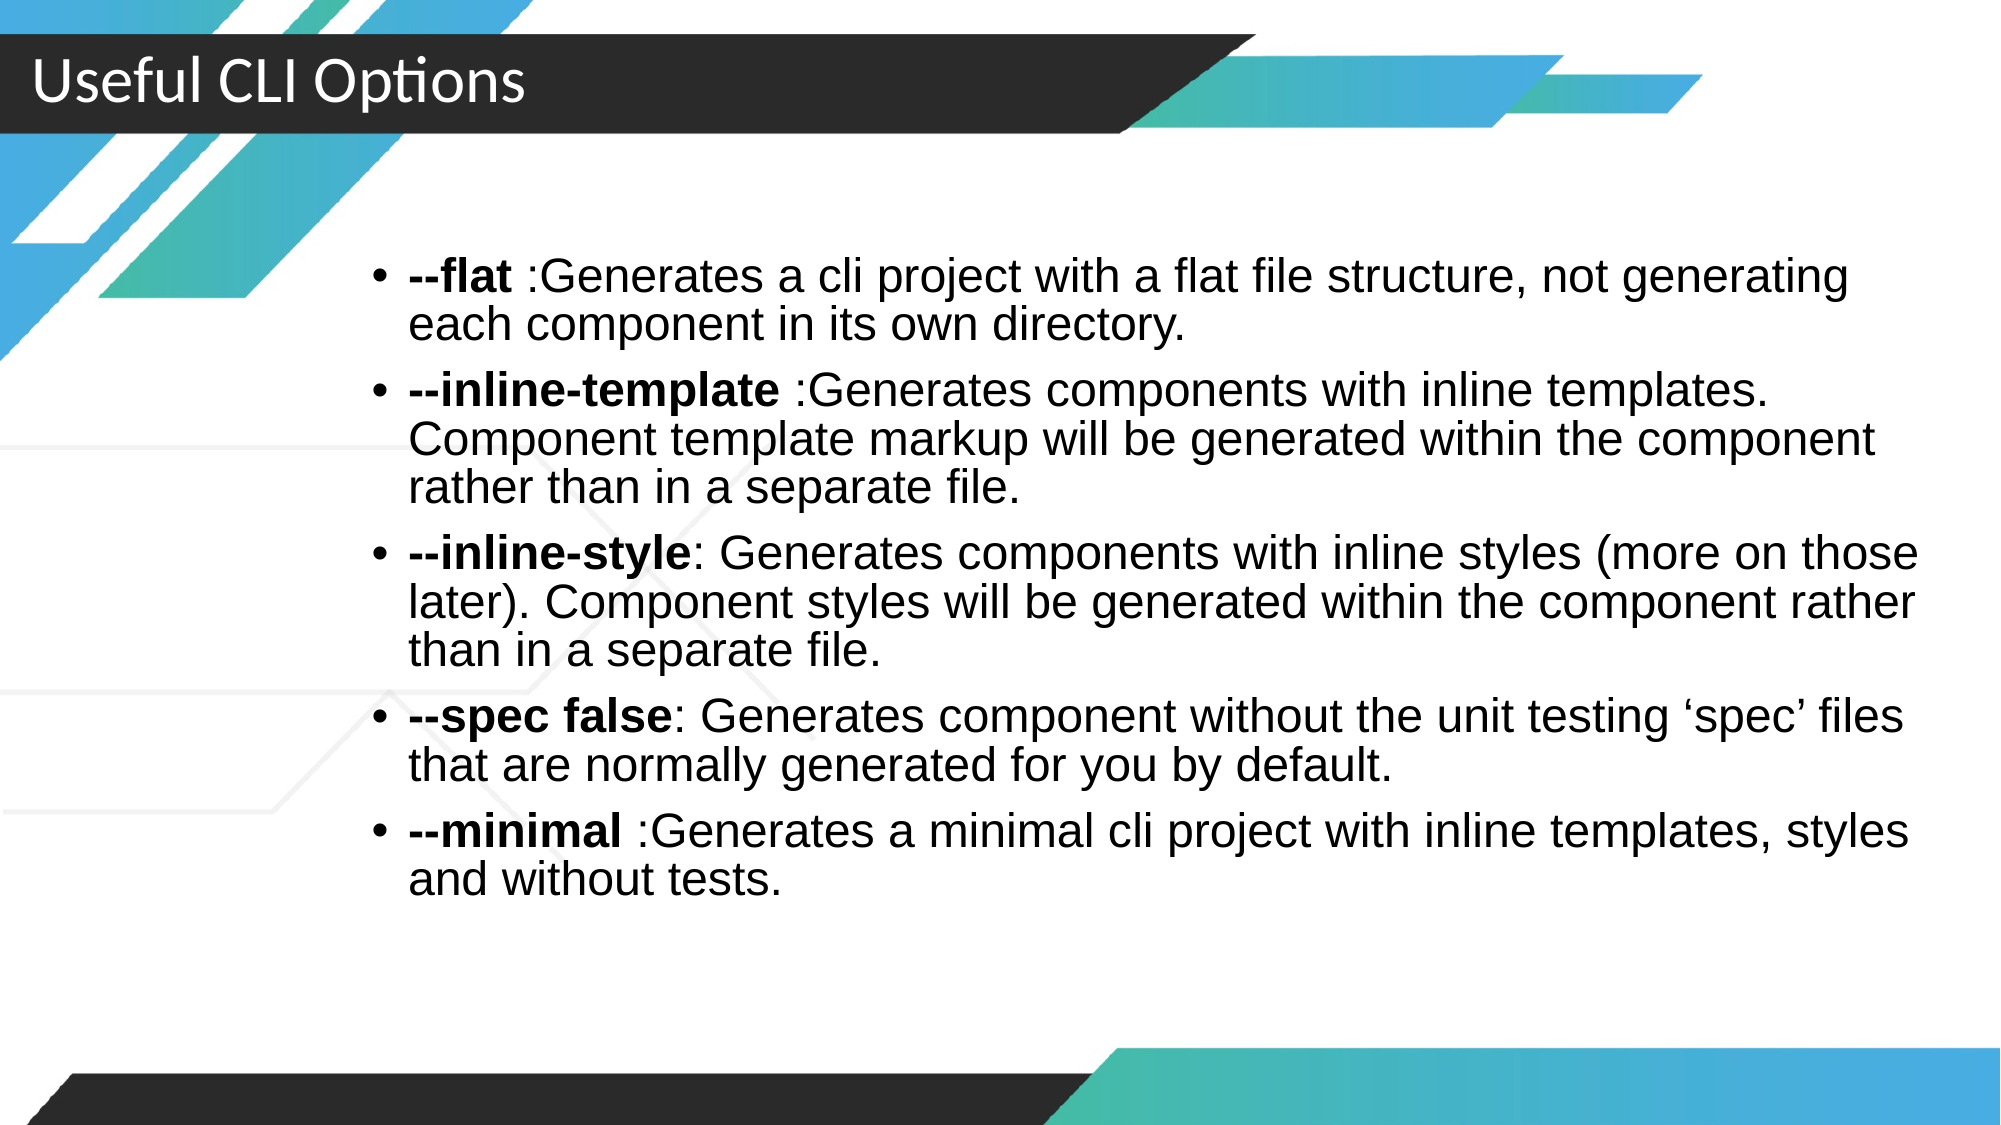

Useful CLI Options
--flat :Generates a cli project with a flat file structure, not generating each component in its own directory.
--inline-template :Generates components with inline templates. Component template markup will be generated within the component rather than in a separate file.
--inline-style: Generates components with inline styles (more on those later). Component styles will be generated within the component rather than in a separate file.
--spec false: Generates component without the unit testing ‘spec’ files that are normally generated for you by default.
--minimal :Generates a minimal cli project with inline templates, styles and without tests.